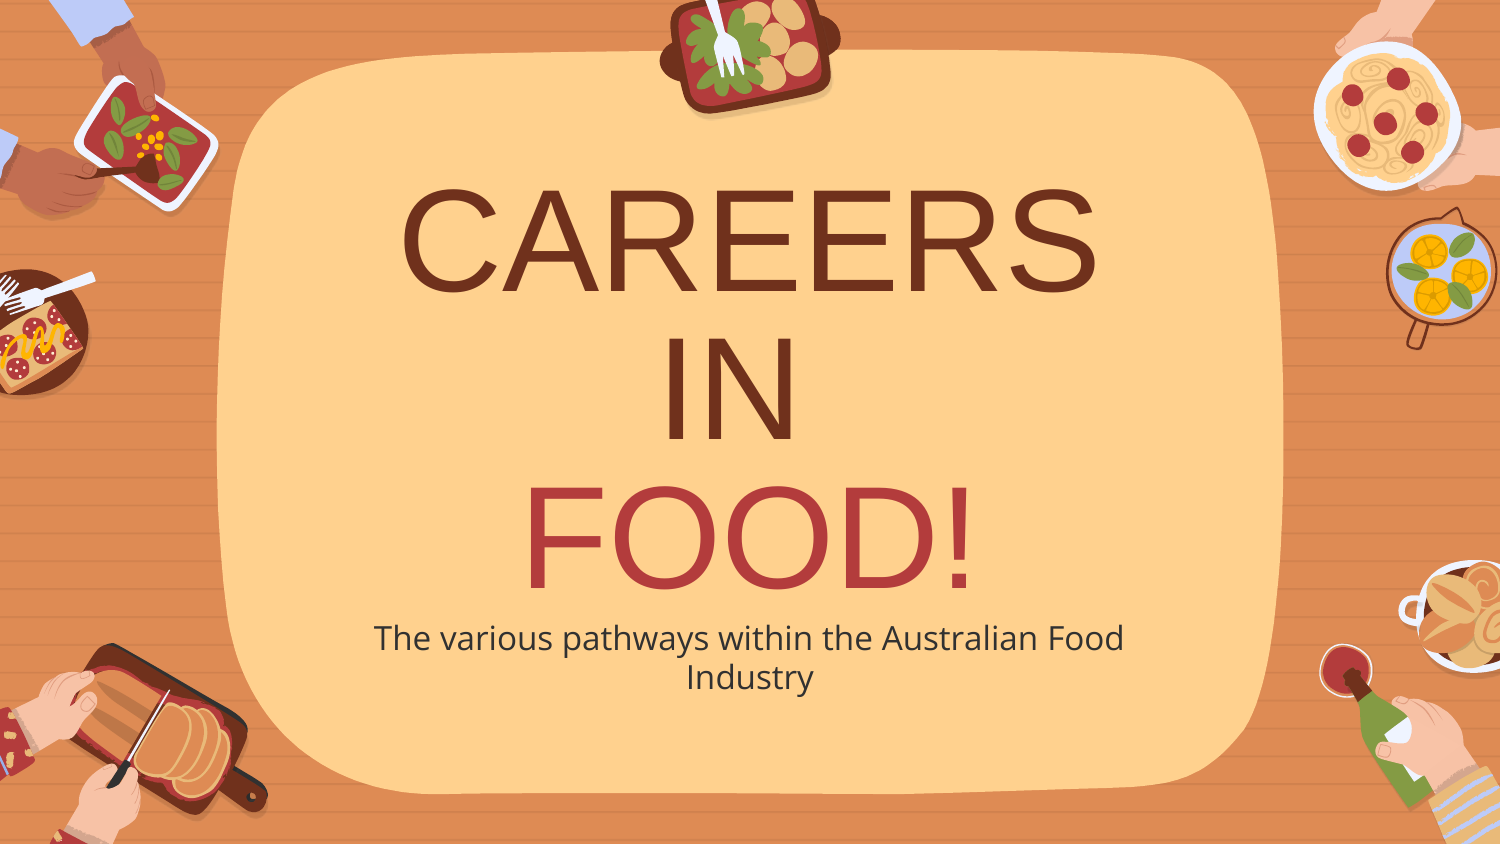

# CAREERS IN
FOOD!
The various pathways within the Australian Food Industry